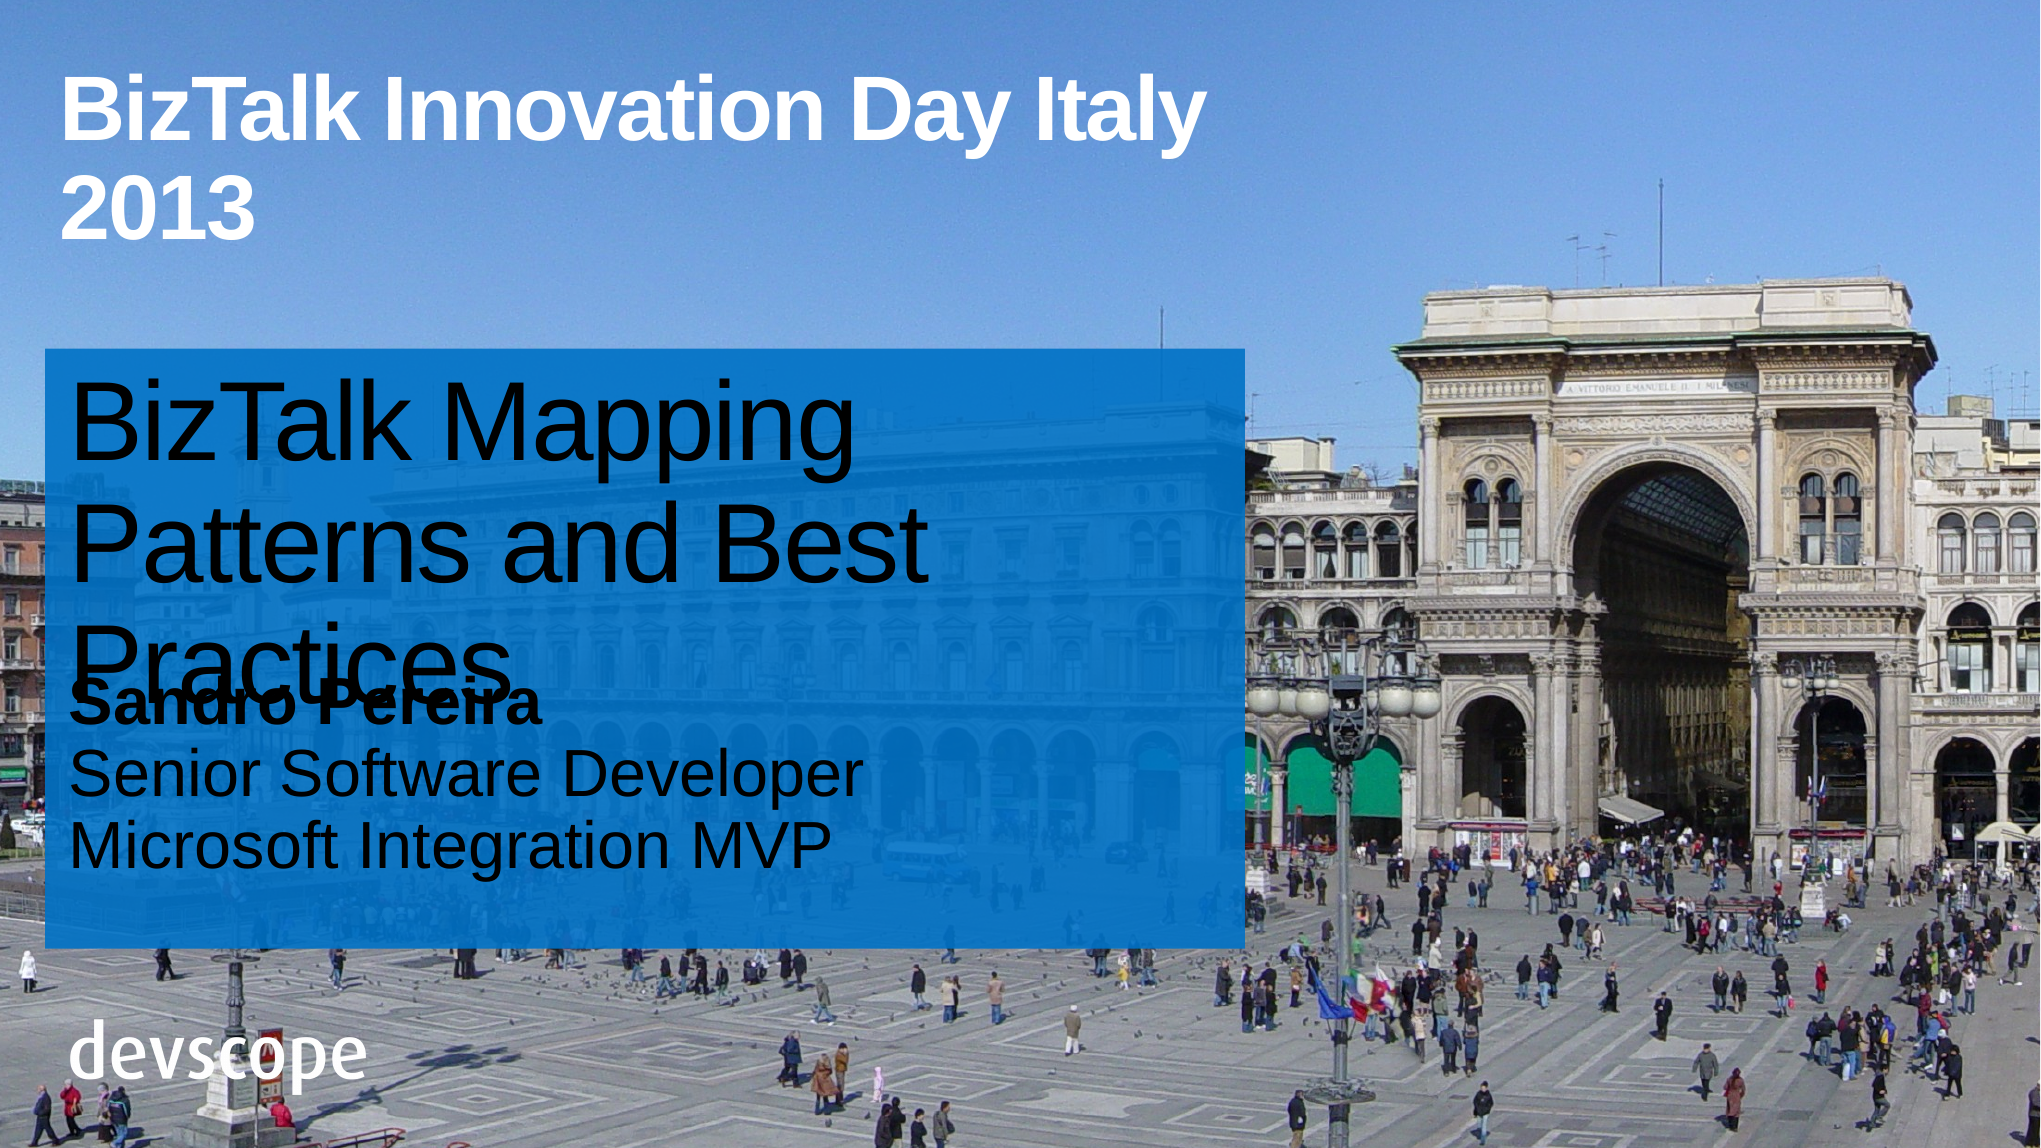

BizTalk Innovation Day Italy 2013
# BizTalk Mapping Patterns and Best Practices
Sandro Pereira
Senior Software Developer
Microsoft Integration MVP